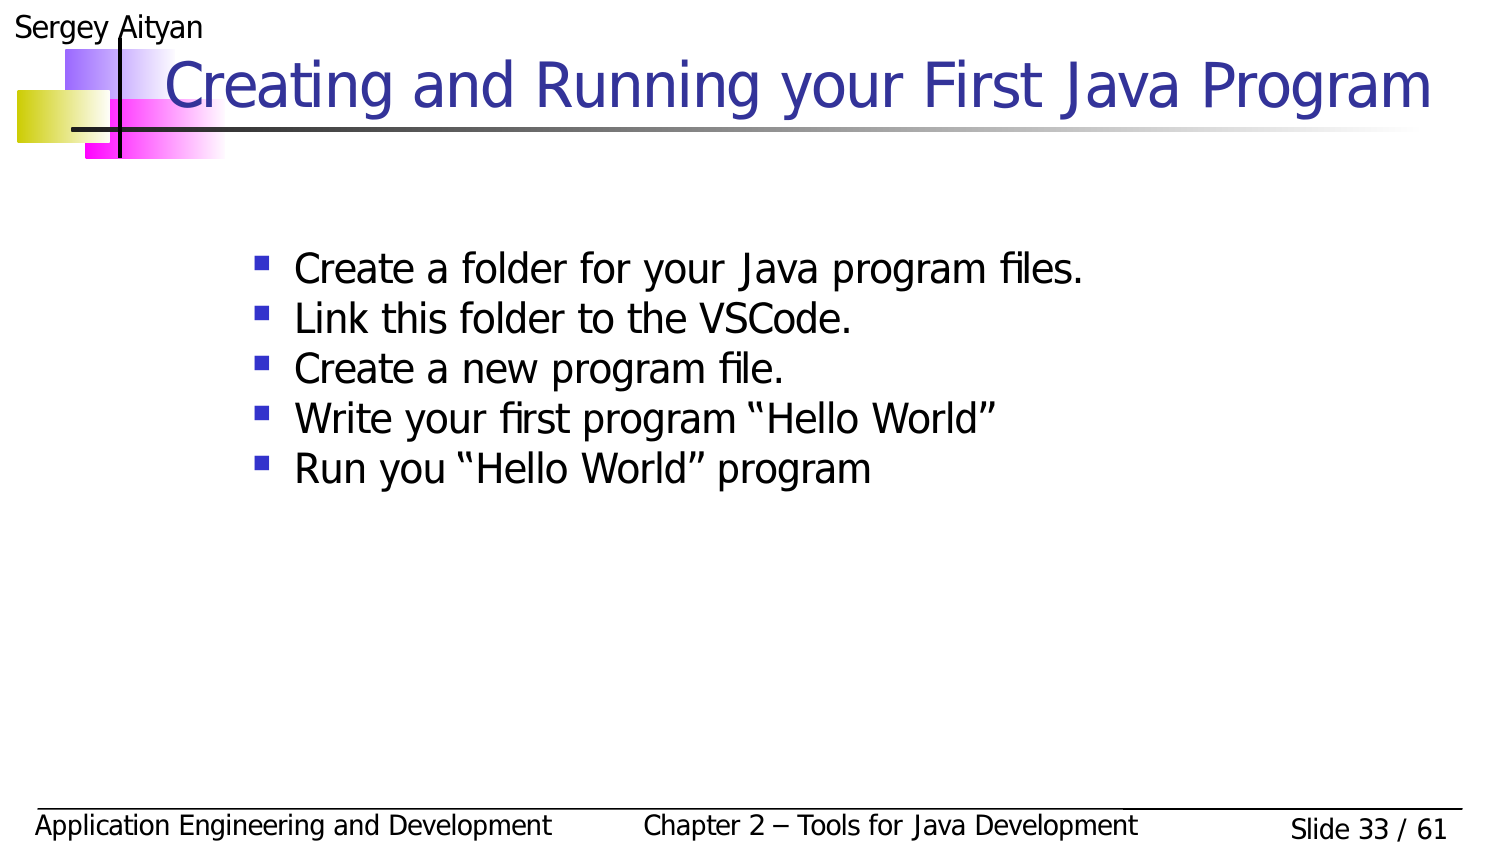

# Creating and Running your First Java Program
Create a folder for your Java program files.
Link this folder to the VSCode.
Create a new program file.
Write your first program “Hello World”
Run you “Hello World” program